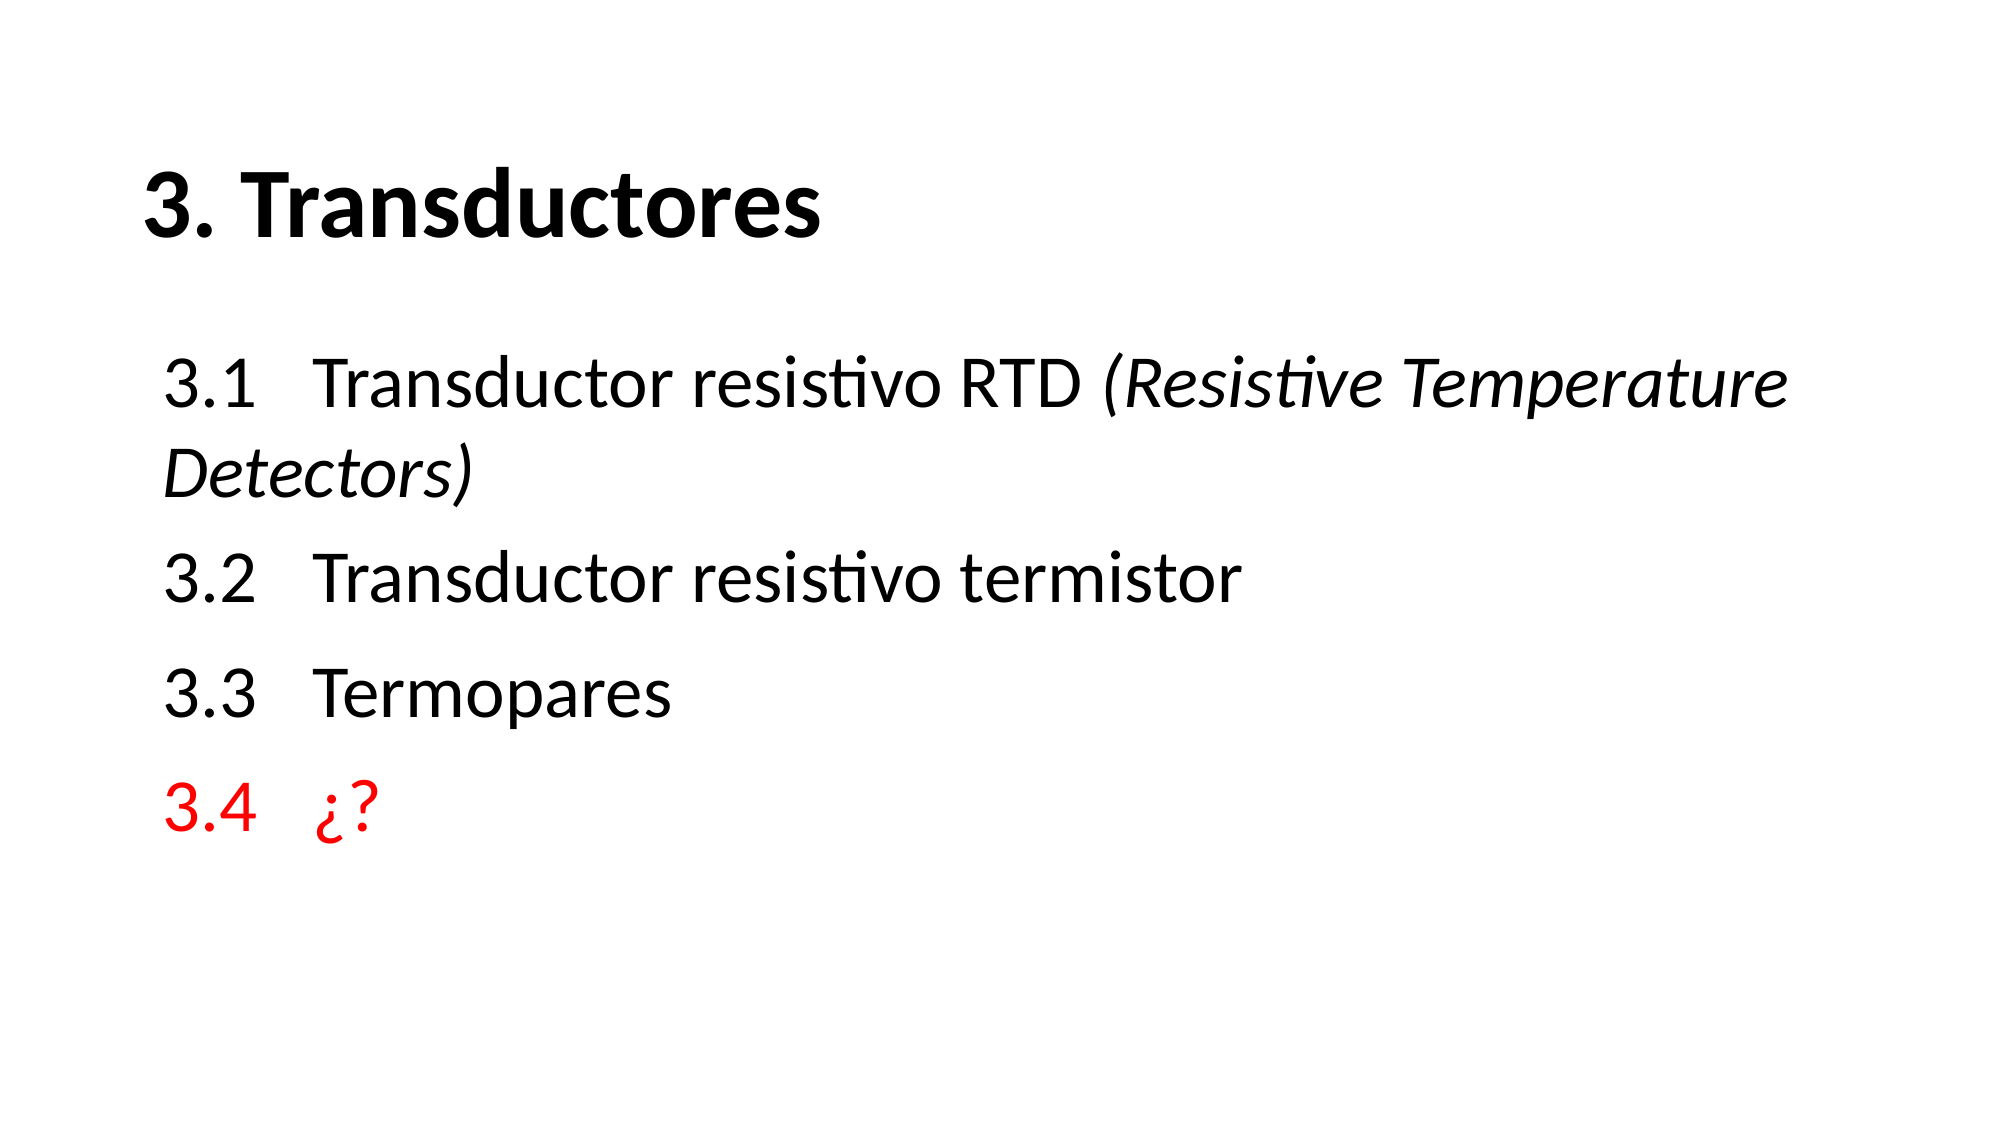

3. Transductores
3.1	Transductor resistivo RTD (Resistive Temperature 	Detectors)
3.2	Transductor resistivo termistor
3.3	Termopares
3.4	¿?